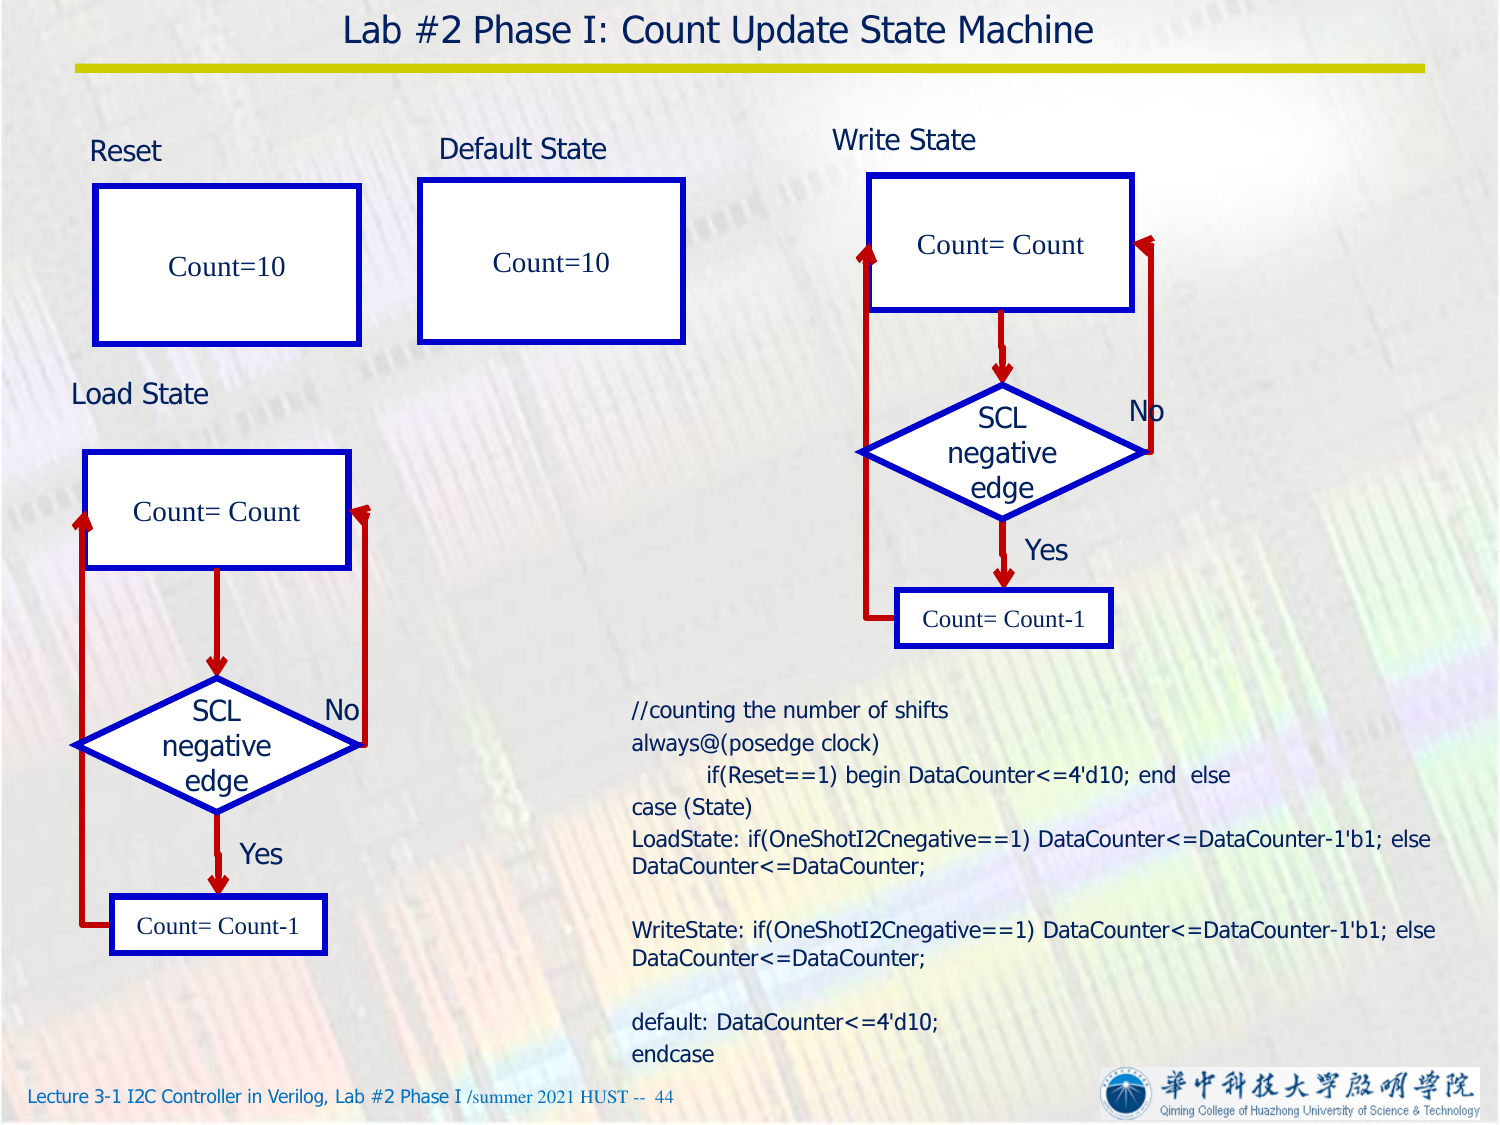

# Lab #2 Phase I: Count Update State Machine
Write State
Default State
Reset
Count= Count
Count=10
Count=10
Load State
No
SCL negative edge
Count= Count
Yes
Count= Count-1
No
SCL negative edge
//counting the number of shifts
always@(posedge clock)
	if(Reset==1) begin DataCounter<=4'd10; end  else
case (State)
LoadState: if(OneShotI2Cnegative==1) DataCounter<=DataCounter-1'b1; else DataCounter<=DataCounter;

WriteState: if(OneShotI2Cnegative==1) DataCounter<=DataCounter-1'b1; else DataCounter<=DataCounter;

default: DataCounter<=4'd10;
endcase
Yes
Count= Count-1